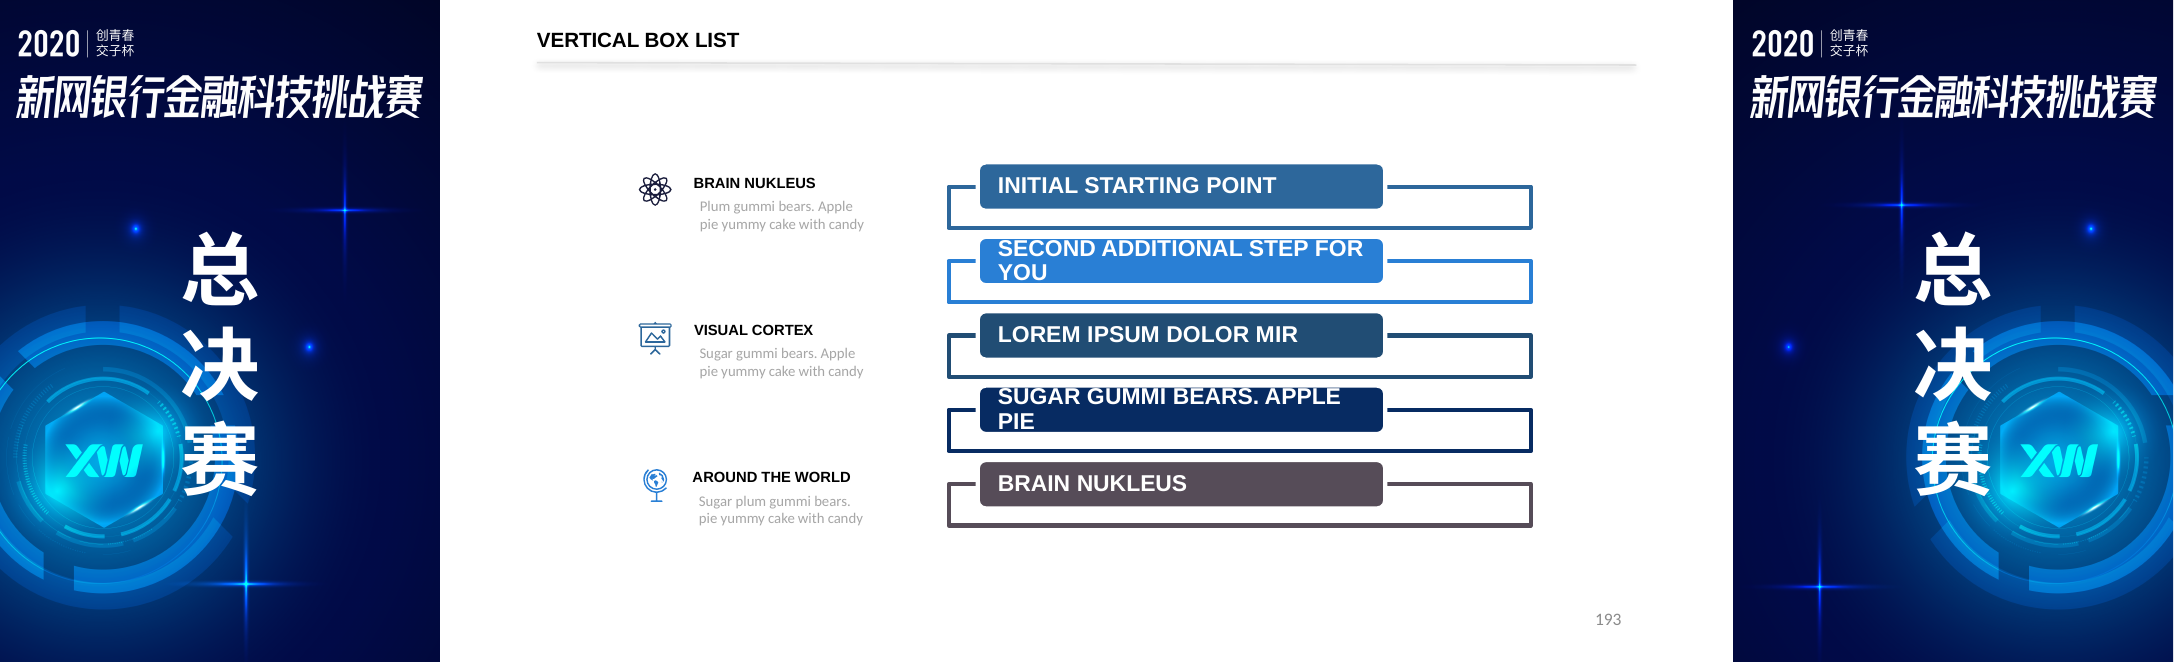

# VERTICAL BOX LIST
INITIAL STARTING POINT
SECOND ADDITIONAL STEP FOR YOU
LOREM IPSUM DOLOR MIR
SUGAR GUMMI BEARS. APPLE PIE
BRAIN NUKLEUS
BRAIN NUKLEUS

Plum gummi bears. Apple
pie yummy cake with candy
VISUAL CORTEX

Sugar gummi bears. Apple
pie yummy cake with candy
AROUND THE WORLD

Sugar plum gummi bears.
pie yummy cake with candy
193